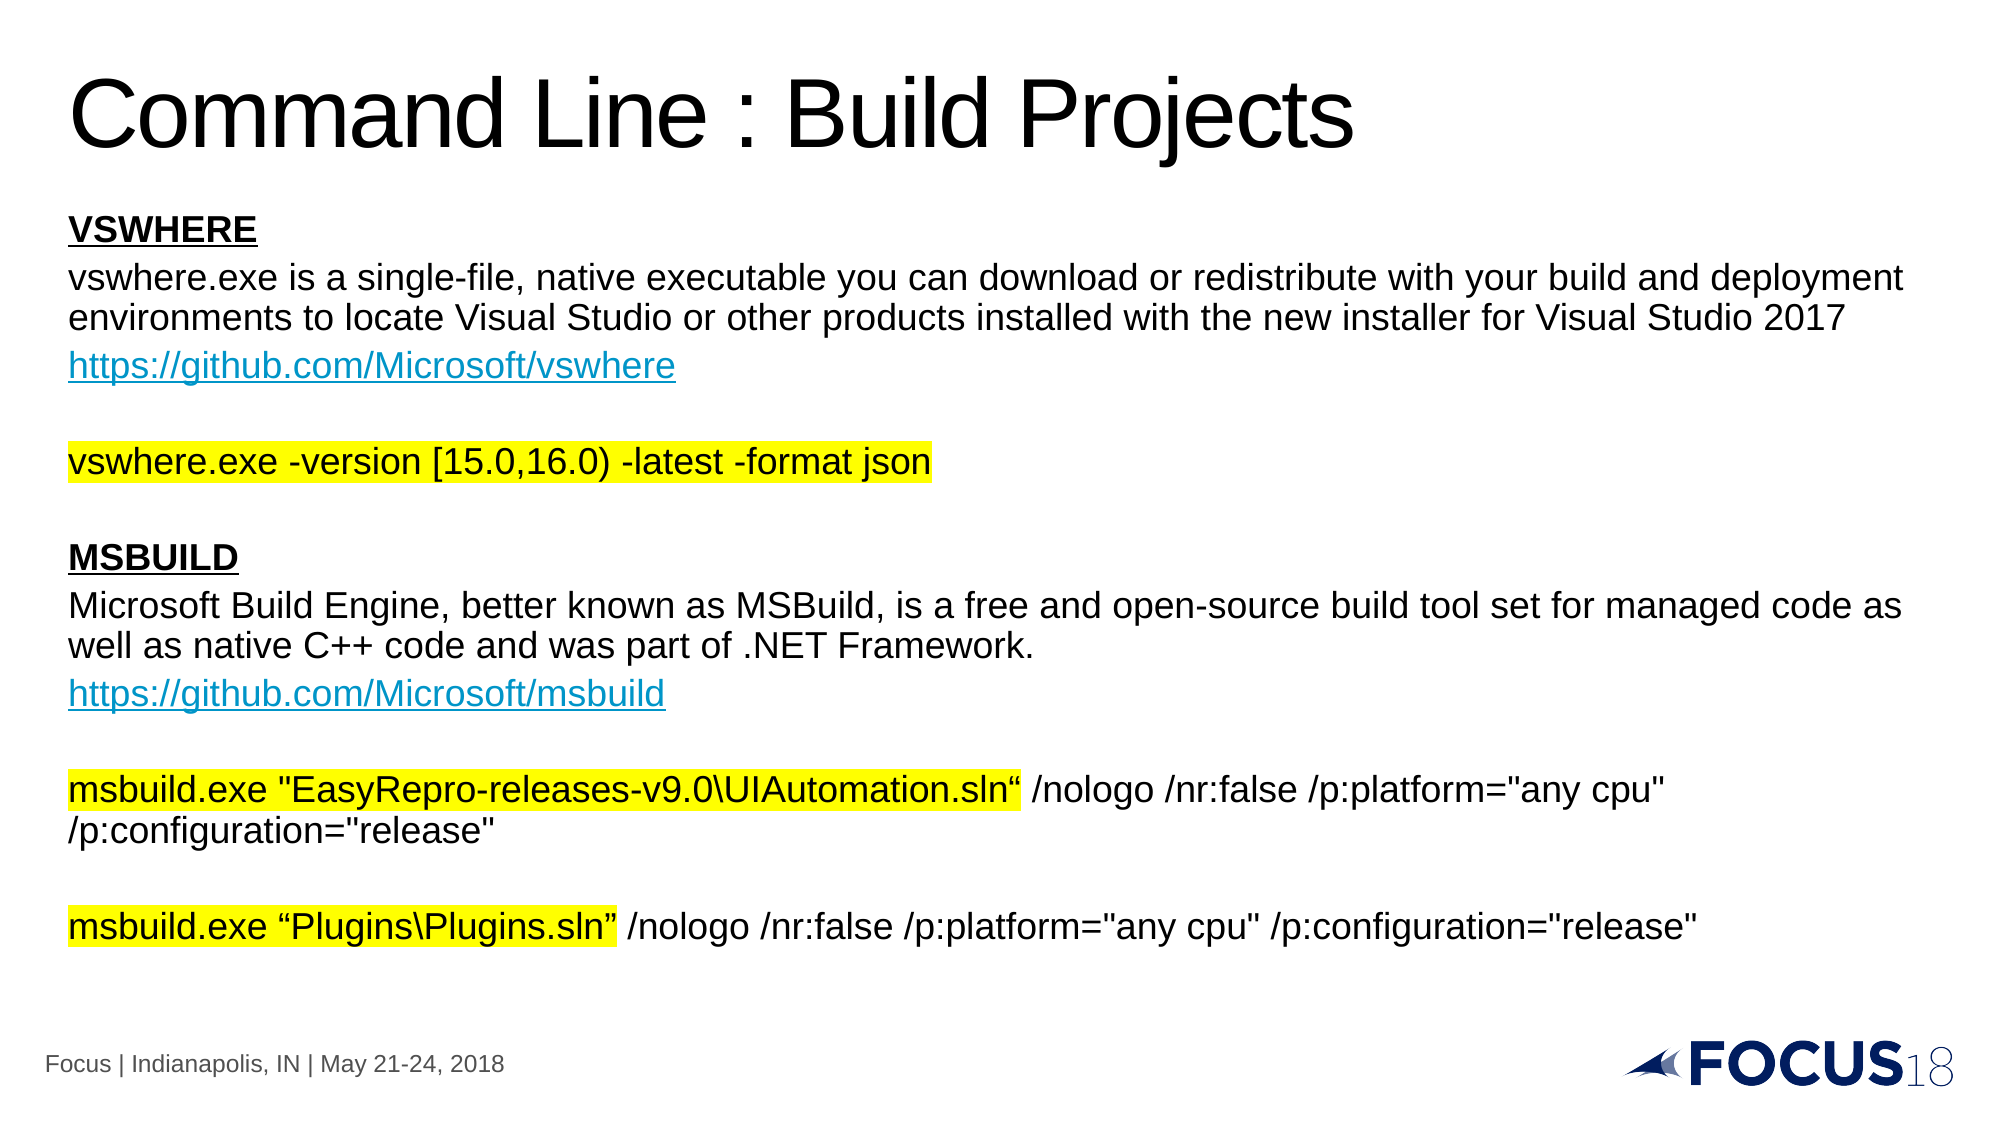

# Command Line : Build Projects
VSWHERE
vswhere.exe is a single-file, native executable you can download or redistribute with your build and deployment environments to locate Visual Studio or other products installed with the new installer for Visual Studio 2017
https://github.com/Microsoft/vswhere

vswhere.exe -version [15.0,16.0) -latest -format json

MSBUILD
Microsoft Build Engine, better known as MSBuild, is a free and open-source build tool set for managed code as well as native C++ code and was part of .NET Framework.
https://github.com/Microsoft/msbuild

msbuild.exe "EasyRepro-releases-v9.0\UIAutomation.sln“ /nologo /nr:false /p:platform="any cpu" /p:configuration="release"

msbuild.exe “Plugins\Plugins.sln” /nologo /nr:false /p:platform="any cpu" /p:configuration="release"